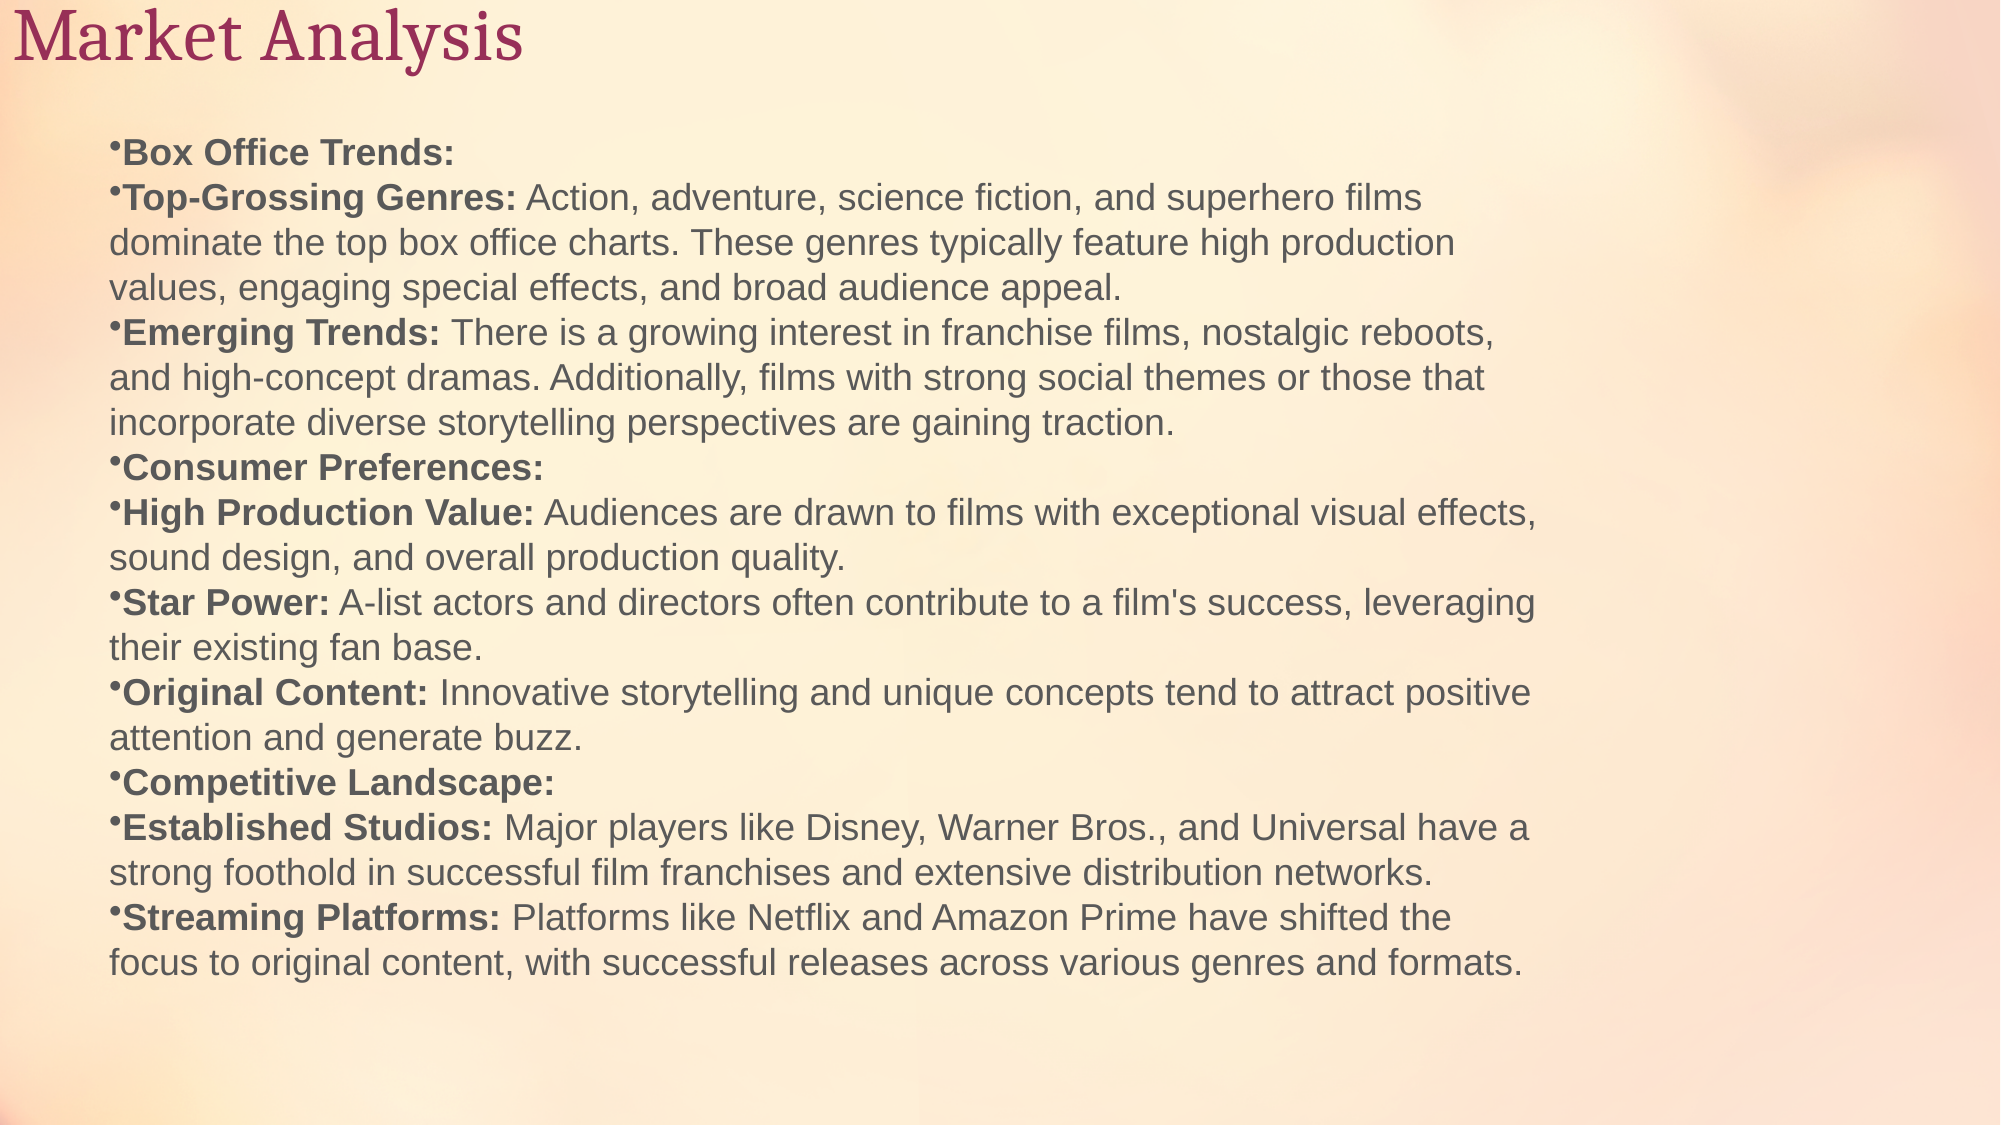

# Market Analysis
Box Office Trends:
Top-Grossing Genres: Action, adventure, science fiction, and superhero films dominate the top box office charts. These genres typically feature high production values, engaging special effects, and broad audience appeal.
Emerging Trends: There is a growing interest in franchise films, nostalgic reboots, and high-concept dramas. Additionally, films with strong social themes or those that incorporate diverse storytelling perspectives are gaining traction.
Consumer Preferences:
High Production Value: Audiences are drawn to films with exceptional visual effects, sound design, and overall production quality.
Star Power: A-list actors and directors often contribute to a film's success, leveraging their existing fan base.
Original Content: Innovative storytelling and unique concepts tend to attract positive attention and generate buzz.
Competitive Landscape:
Established Studios: Major players like Disney, Warner Bros., and Universal have a strong foothold in successful film franchises and extensive distribution networks.
Streaming Platforms: Platforms like Netflix and Amazon Prime have shifted the focus to original content, with successful releases across various genres and formats.